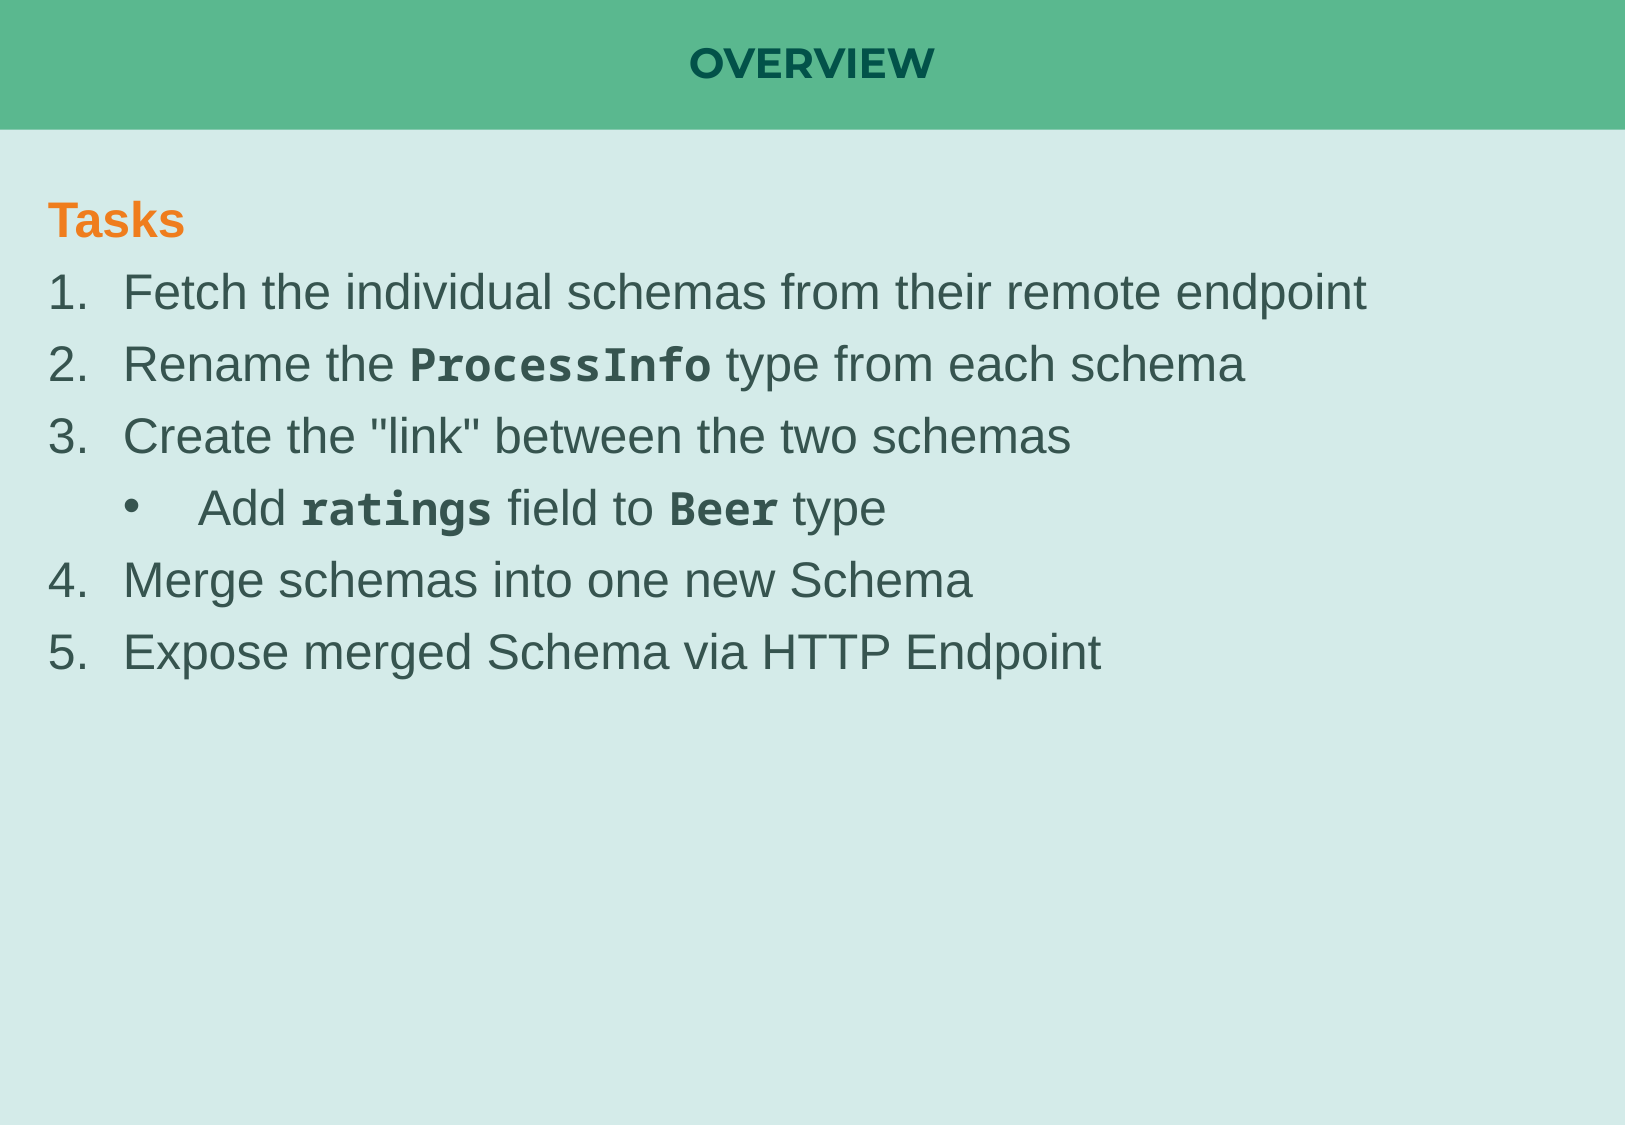

# Overview
Tasks
Fetch the individual schemas from their remote endpoint
Rename the ProcessInfo type from each schema
Create the "link" between the two schemas
Add ratings field to Beer type
Merge schemas into one new Schema
Expose merged Schema via HTTP Endpoint